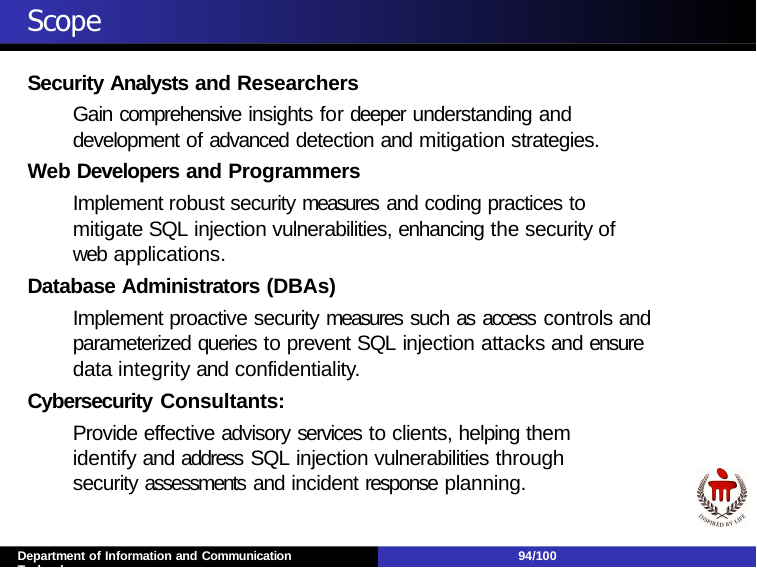

# Scope
Security Analysts and Researchers
Gain comprehensive insights for deeper understanding and development of advanced detection and mitigation strategies.
Web Developers and Programmers
Implement robust security measures and coding practices to mitigate SQL injection vulnerabilities, enhancing the security of web applications.
Database Administrators (DBAs)
Implement proactive security measures such as access controls and parameterized queries to prevent SQL injection attacks and ensure data integrity and confidentiality.
Cybersecurity Consultants:
Provide effective advisory services to clients, helping them identify and address SQL injection vulnerabilities through security assessments and incident response planning.

Department of Information and Communication Technology
94/100